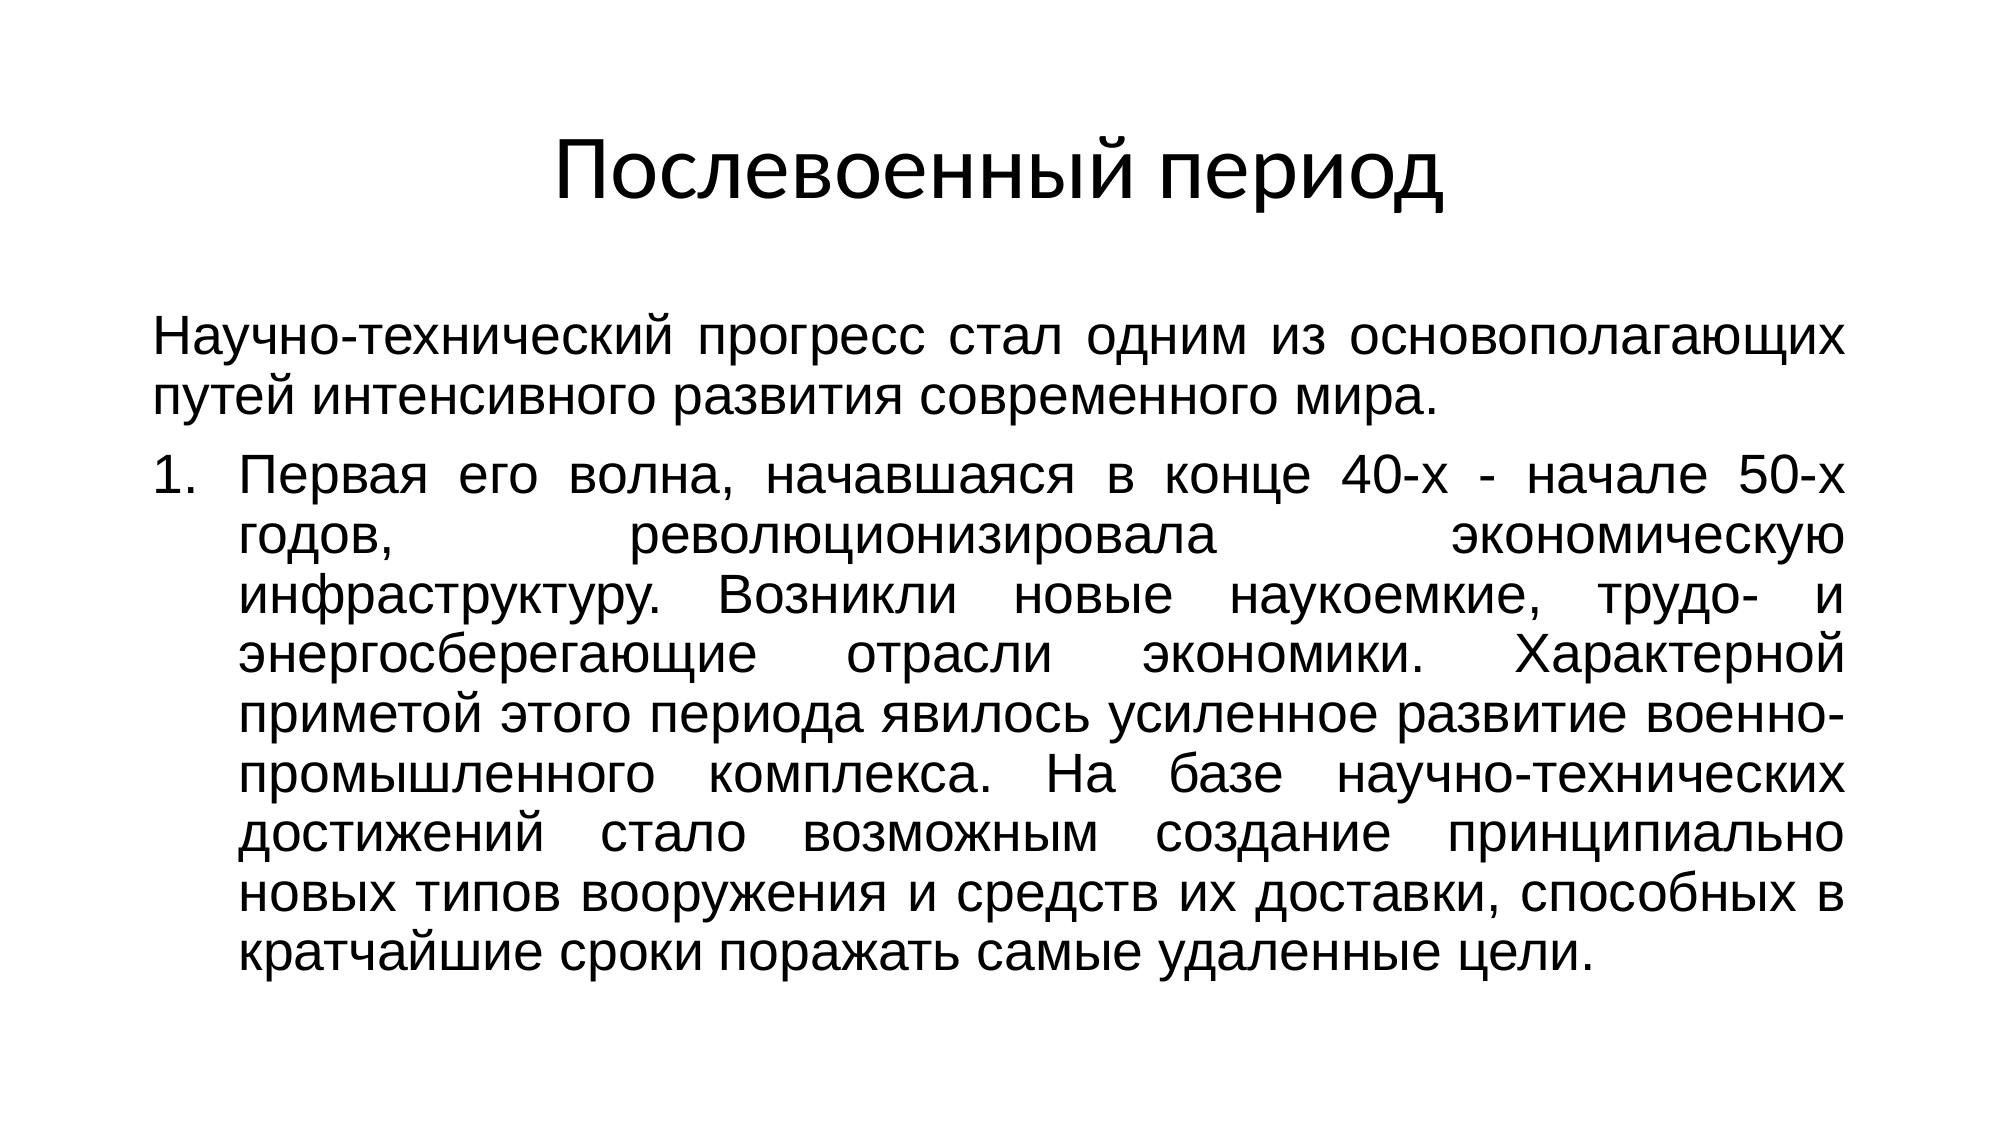

# Послевоенный период
Научно-технический прогресс стал одним из основополагающих путей интенсивного развития современного мира.
Первая его волна, начавшаяся в конце 40-х - начале 50-х годов, революционизировала экономическую инфраструктуру. Возникли новые наукоемкие, трудо- и энергосберегающие отрасли экономики. Характерной приметой этого периода явилось усиленное развитие военно-промышленного комплекса. На базе научно-технических достижений стало возможным создание принципиально новых типов вооружения и средств их доставки, способных в кратчайшие сроки поражать самые удаленные цели.